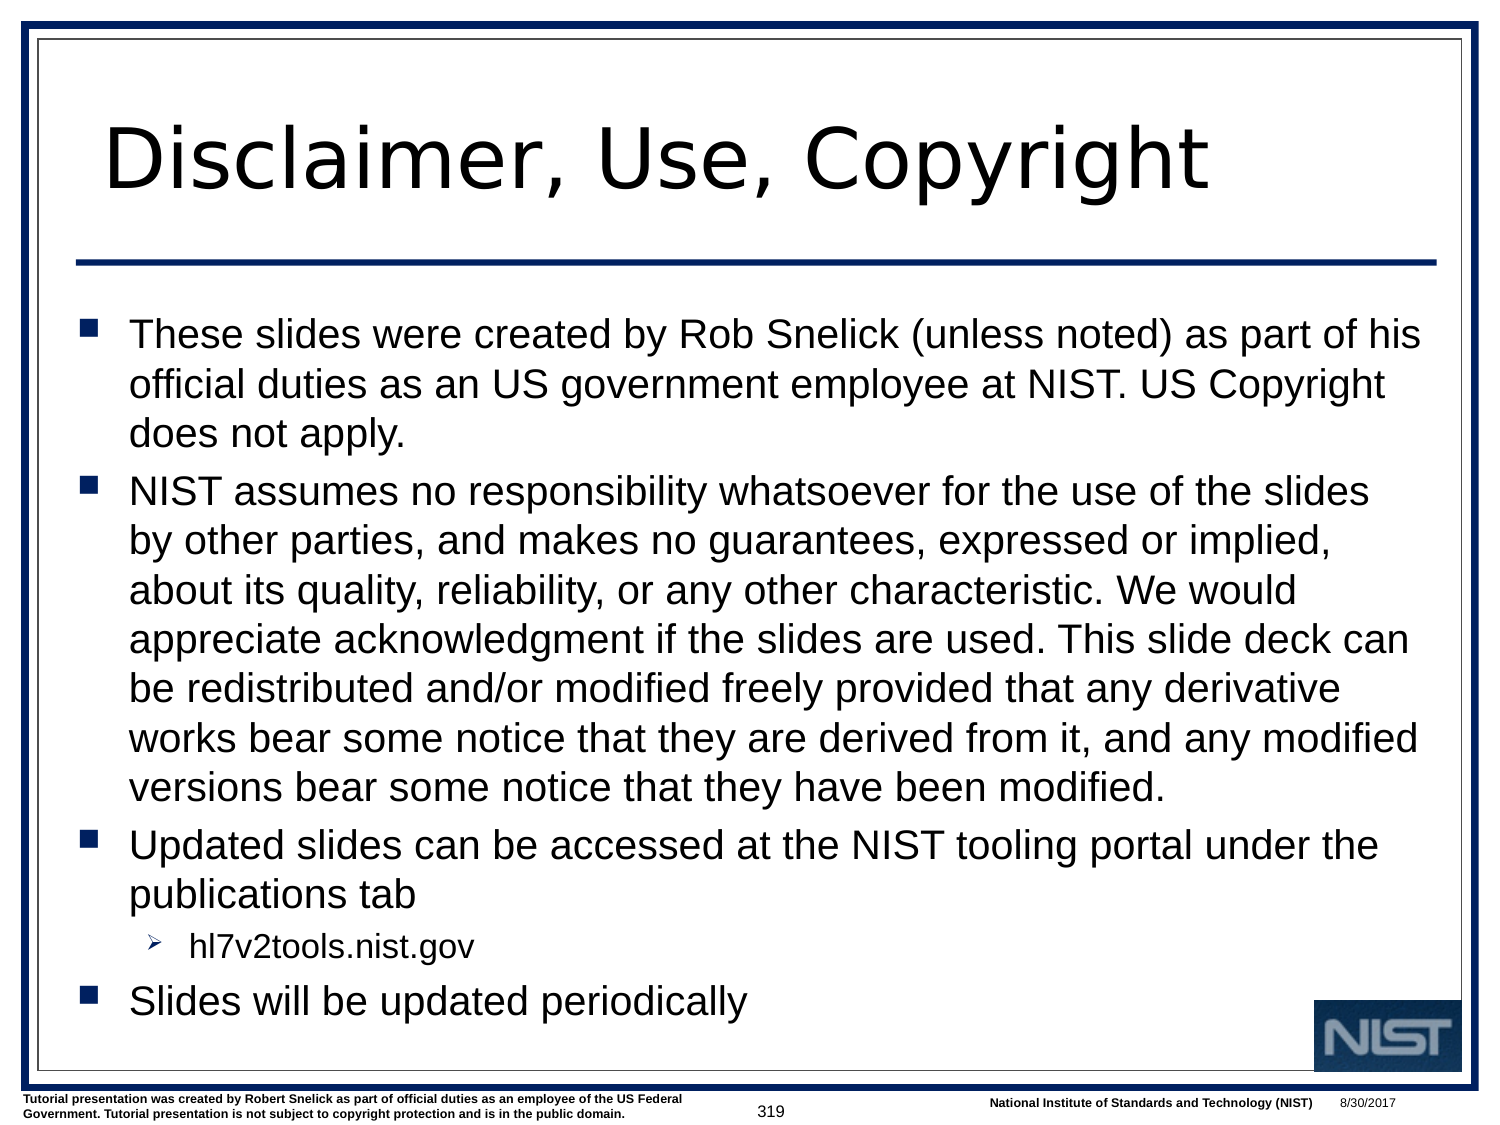

# Disclaimer, Use, Copyright
These slides were created by Rob Snelick (unless noted) as part of his official duties as an US government employee at NIST. US Copyright does not apply.
NIST assumes no responsibility whatsoever for the use of the slides by other parties, and makes no guarantees, expressed or implied, about its quality, reliability, or any other characteristic. We would appreciate acknowledgment if the slides are used. This slide deck can be redistributed and/or modified freely provided that any derivative works bear some notice that they are derived from it, and any modified versions bear some notice that they have been modified.
Updated slides can be accessed at the NIST tooling portal under the publications tab
hl7v2tools.nist.gov
Slides will be updated periodically

319
8/30/2017